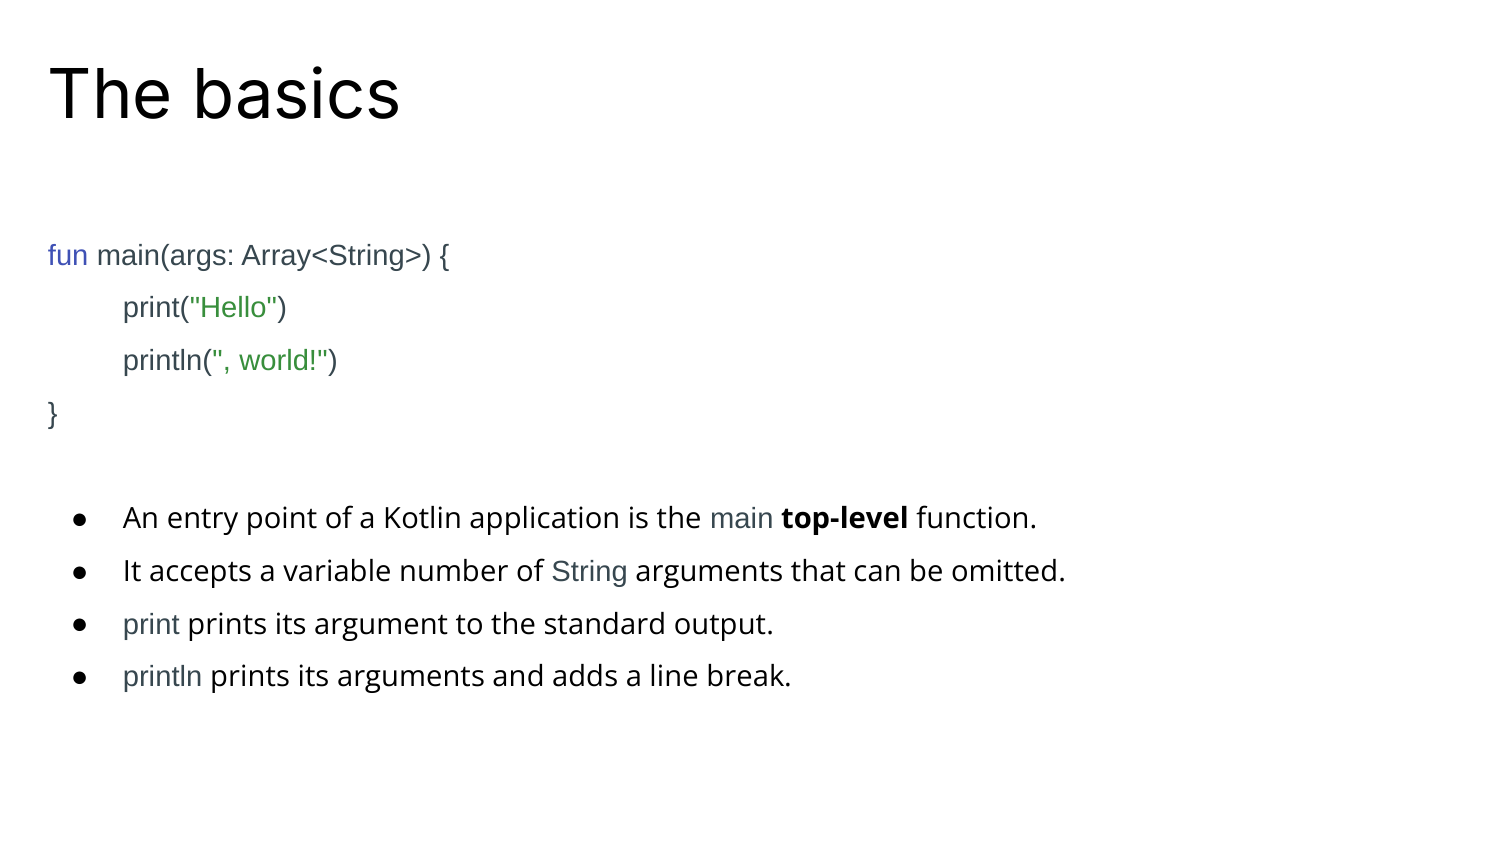

# The basics
fun main(args: Array<String>) {
print("Hello")
println(", world!")
}

An entry point of a Kotlin application is the main top-level function.
It accepts a variable number of String arguments that can be omitted.
print prints its argument to the standard output.
println prints its arguments and adds a line break.